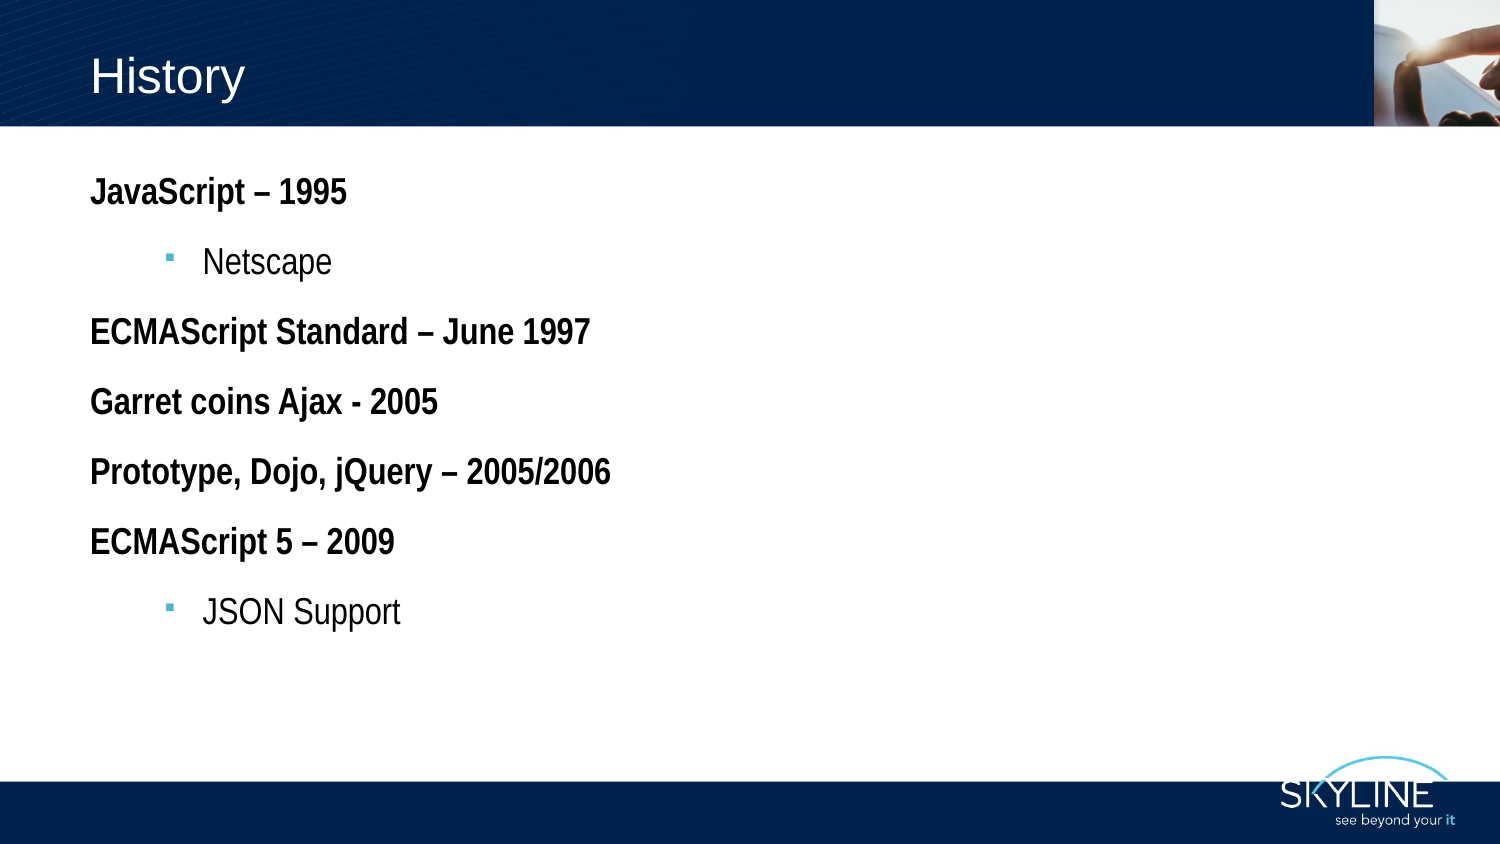

# History
JavaScript – 1995
Netscape
ECMAScript Standard – June 1997
Garret coins Ajax - 2005
Prototype, Dojo, jQuery – 2005/2006
ECMAScript 5 – 2009
JSON Support